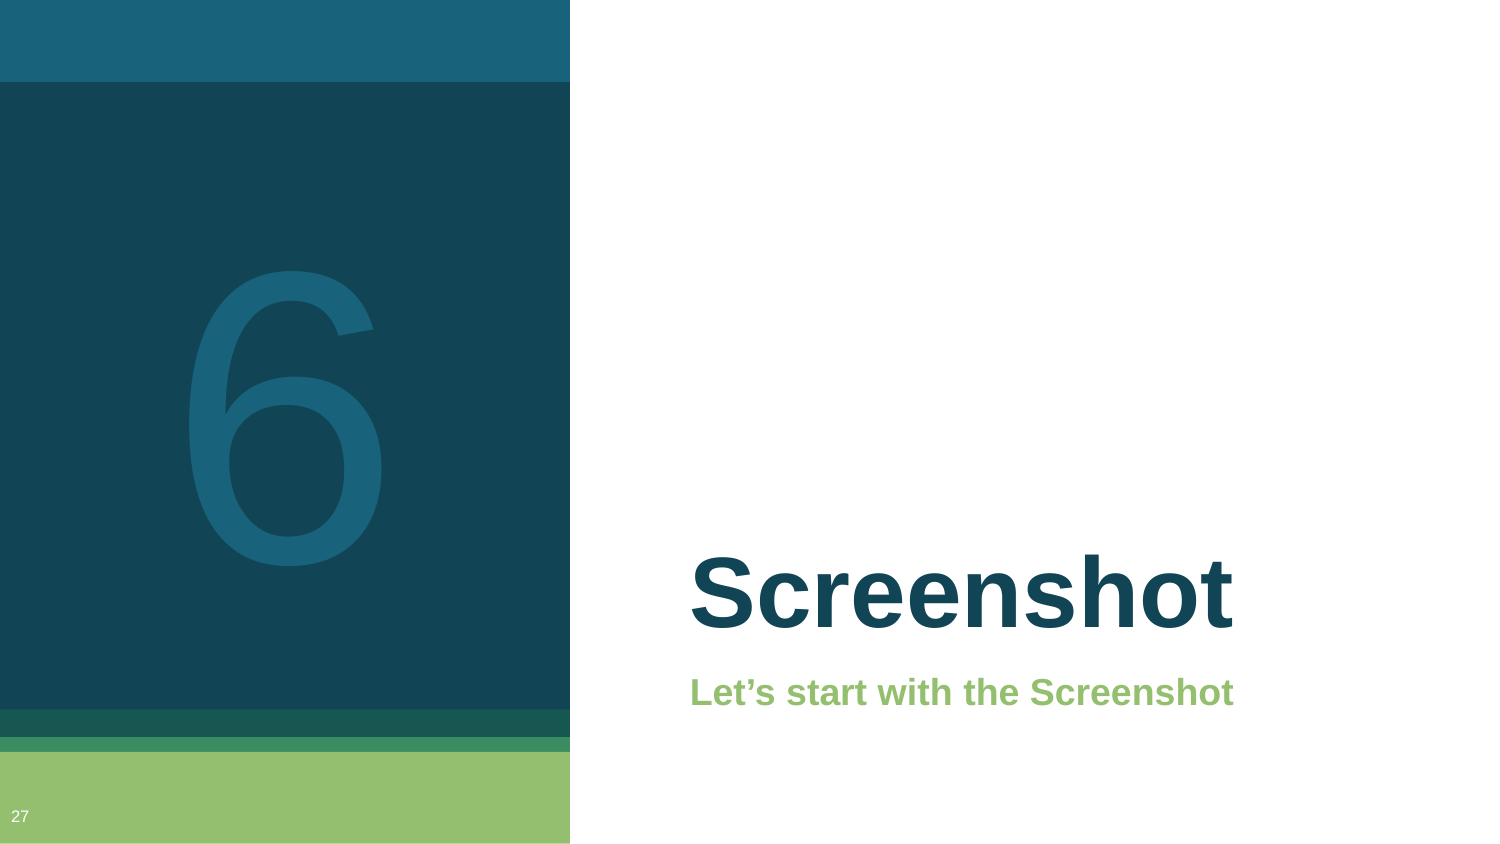

6
# Screenshot
Let’s start with the Screenshot
27